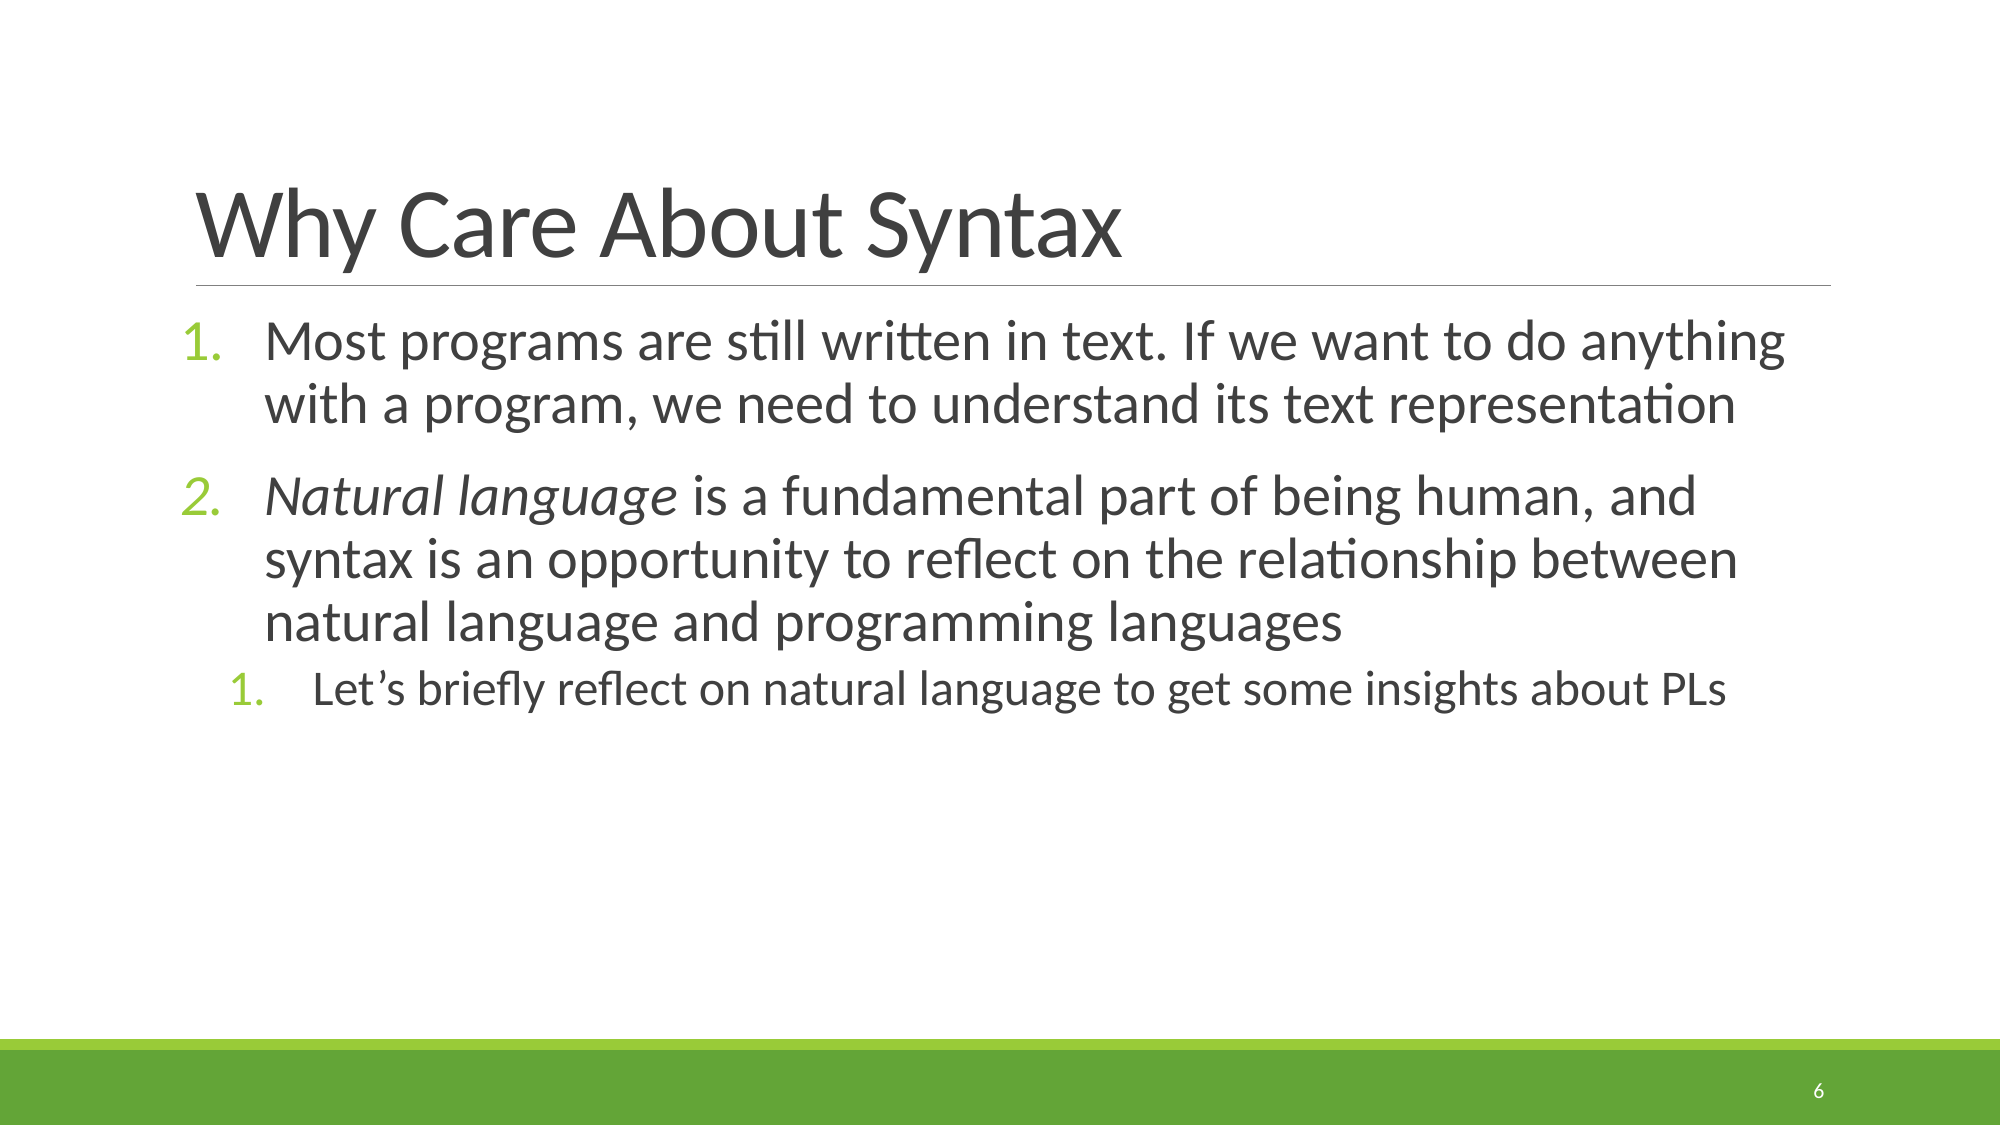

# Why Care About Syntax
Most programs are still written in text. If we want to do anything with a program, we need to understand its text representation
Natural language is a fundamental part of being human, and syntax is an opportunity to reflect on the relationship between natural language and programming languages
Let’s briefly reflect on natural language to get some insights about PLs

6